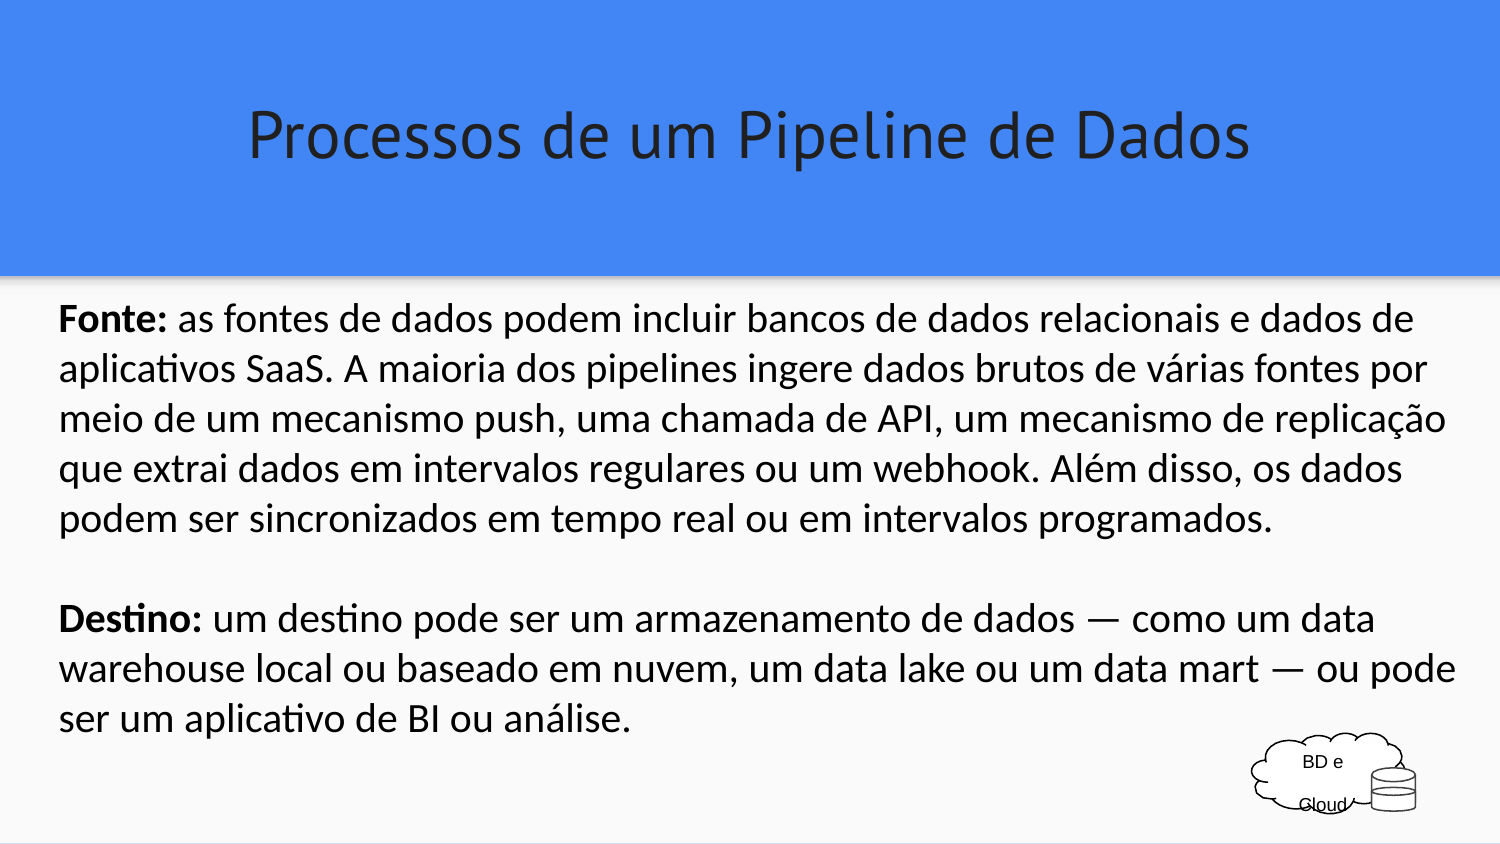

Processos de um Pipeline de Dados
Fonte: as fontes de dados podem incluir bancos de dados relacionais e dados de aplicativos SaaS. A maioria dos pipelines ingere dados brutos de várias fontes por meio de um mecanismo push, uma chamada de API, um mecanismo de replicação que extrai dados em intervalos regulares ou um webhook. Além disso, os dados podem ser sincronizados em tempo real ou em intervalos programados.

Destino: um destino pode ser um armazenamento de dados — como um data warehouse local ou baseado em nuvem, um data lake ou um data mart — ou pode ser um aplicativo de BI ou análise.

BD e  Cloud